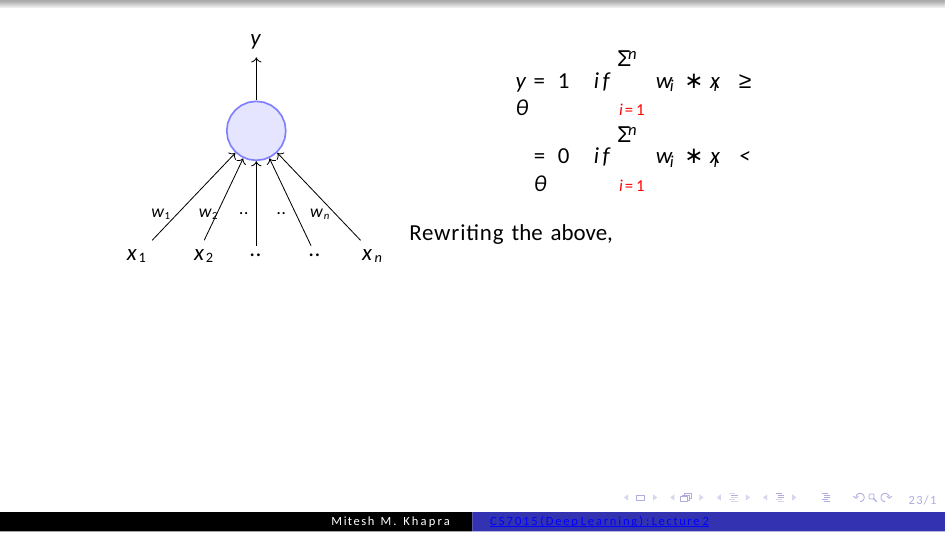

y
n
Σ

y = 1	if	w  ∗ x   ≥ θ
i	i
i=1
n
Σ
= 0	if	w  ∗ x   < θ
i	i
i=1
..	..
w1	w2
wn
Rewriting the above,
..
..
x1	x2
xn
23/1

Mitesh M. Khapra
CS7015 (Deep Learning) : Lecture 2